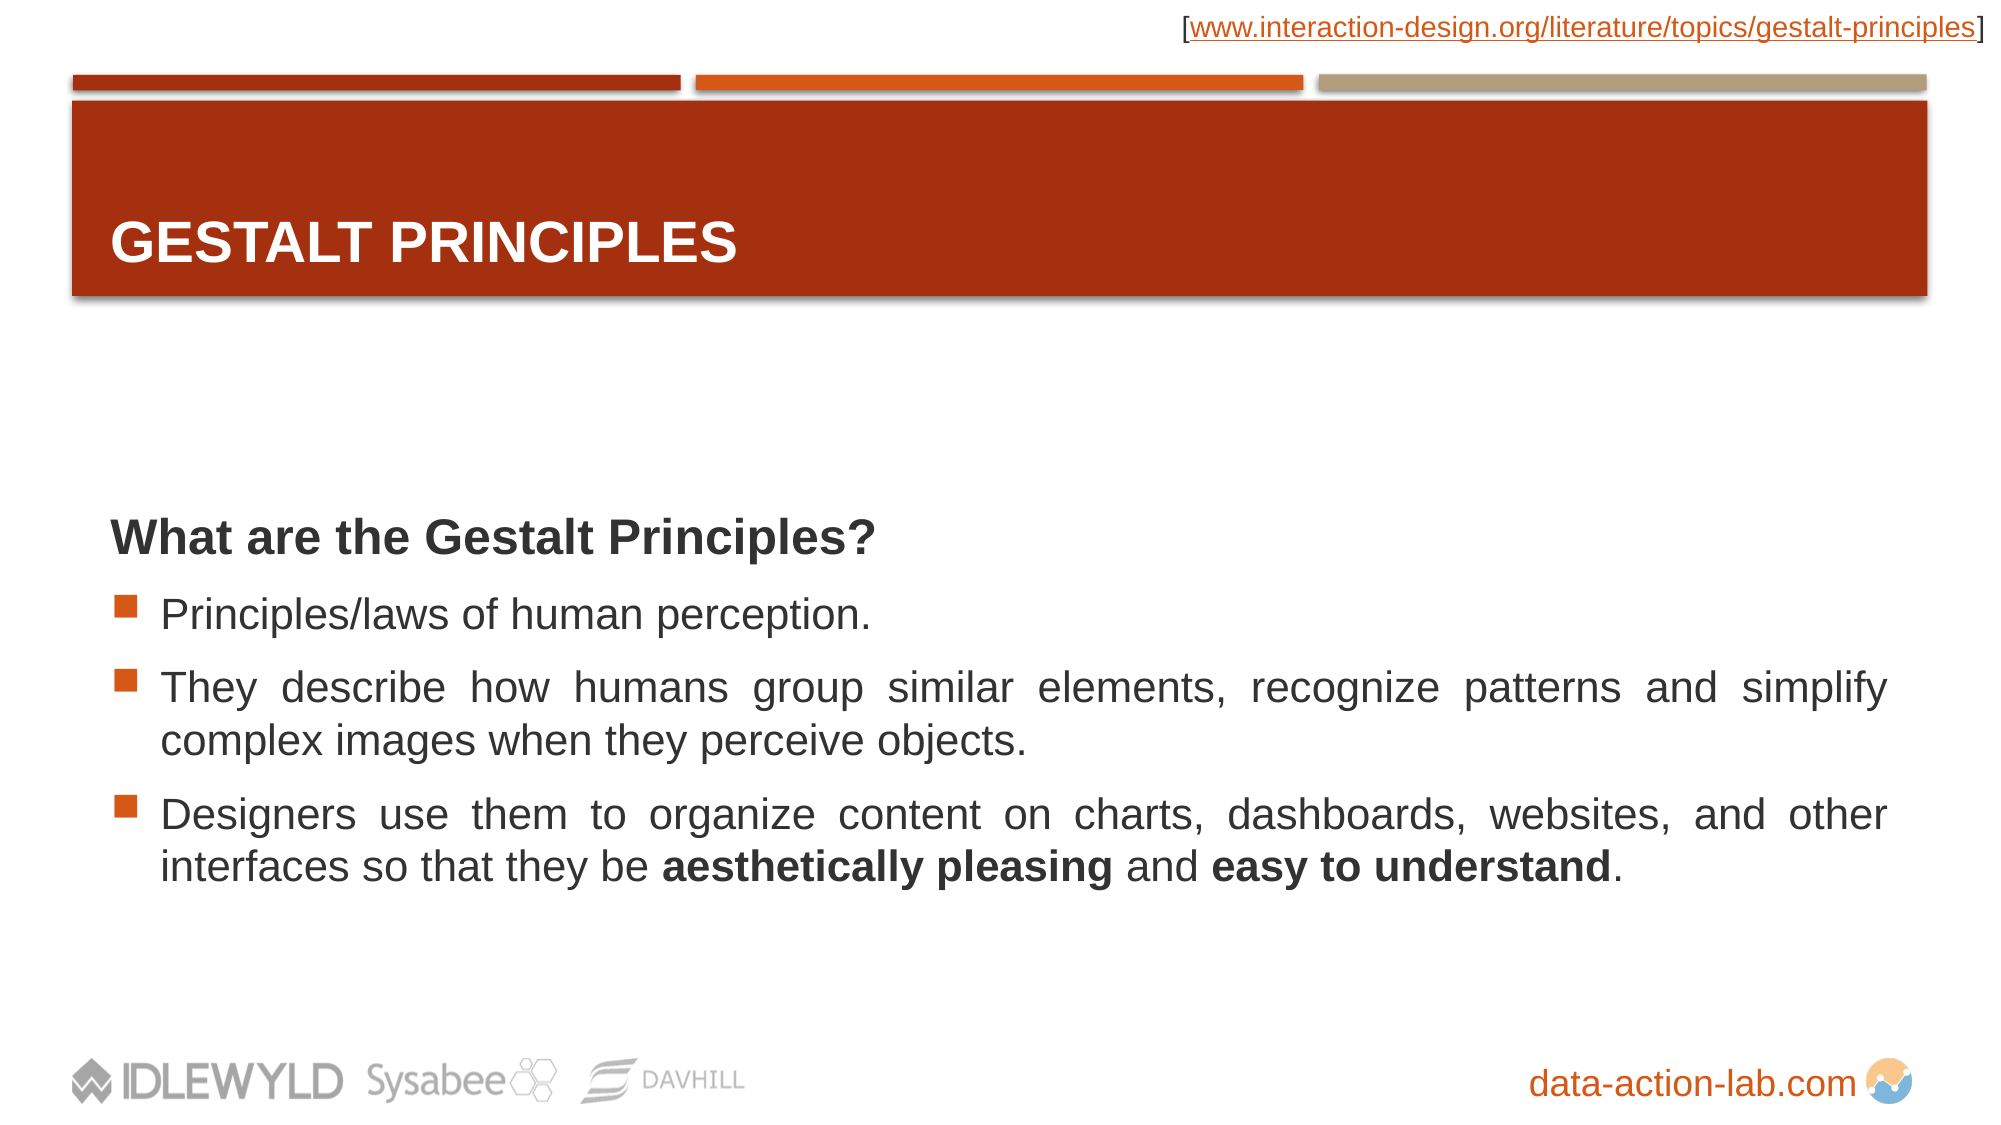

[www.interaction-design.org/literature/topics/gestalt-principles]
# GESTALT PRINCIPLES
What are the Gestalt Principles?
Principles/laws of human perception.
They describe how humans group similar elements, recognize patterns and simplify complex images when they perceive objects.
Designers use them to organize content on charts, dashboards, websites, and other interfaces so that they be aesthetically pleasing and easy to understand.